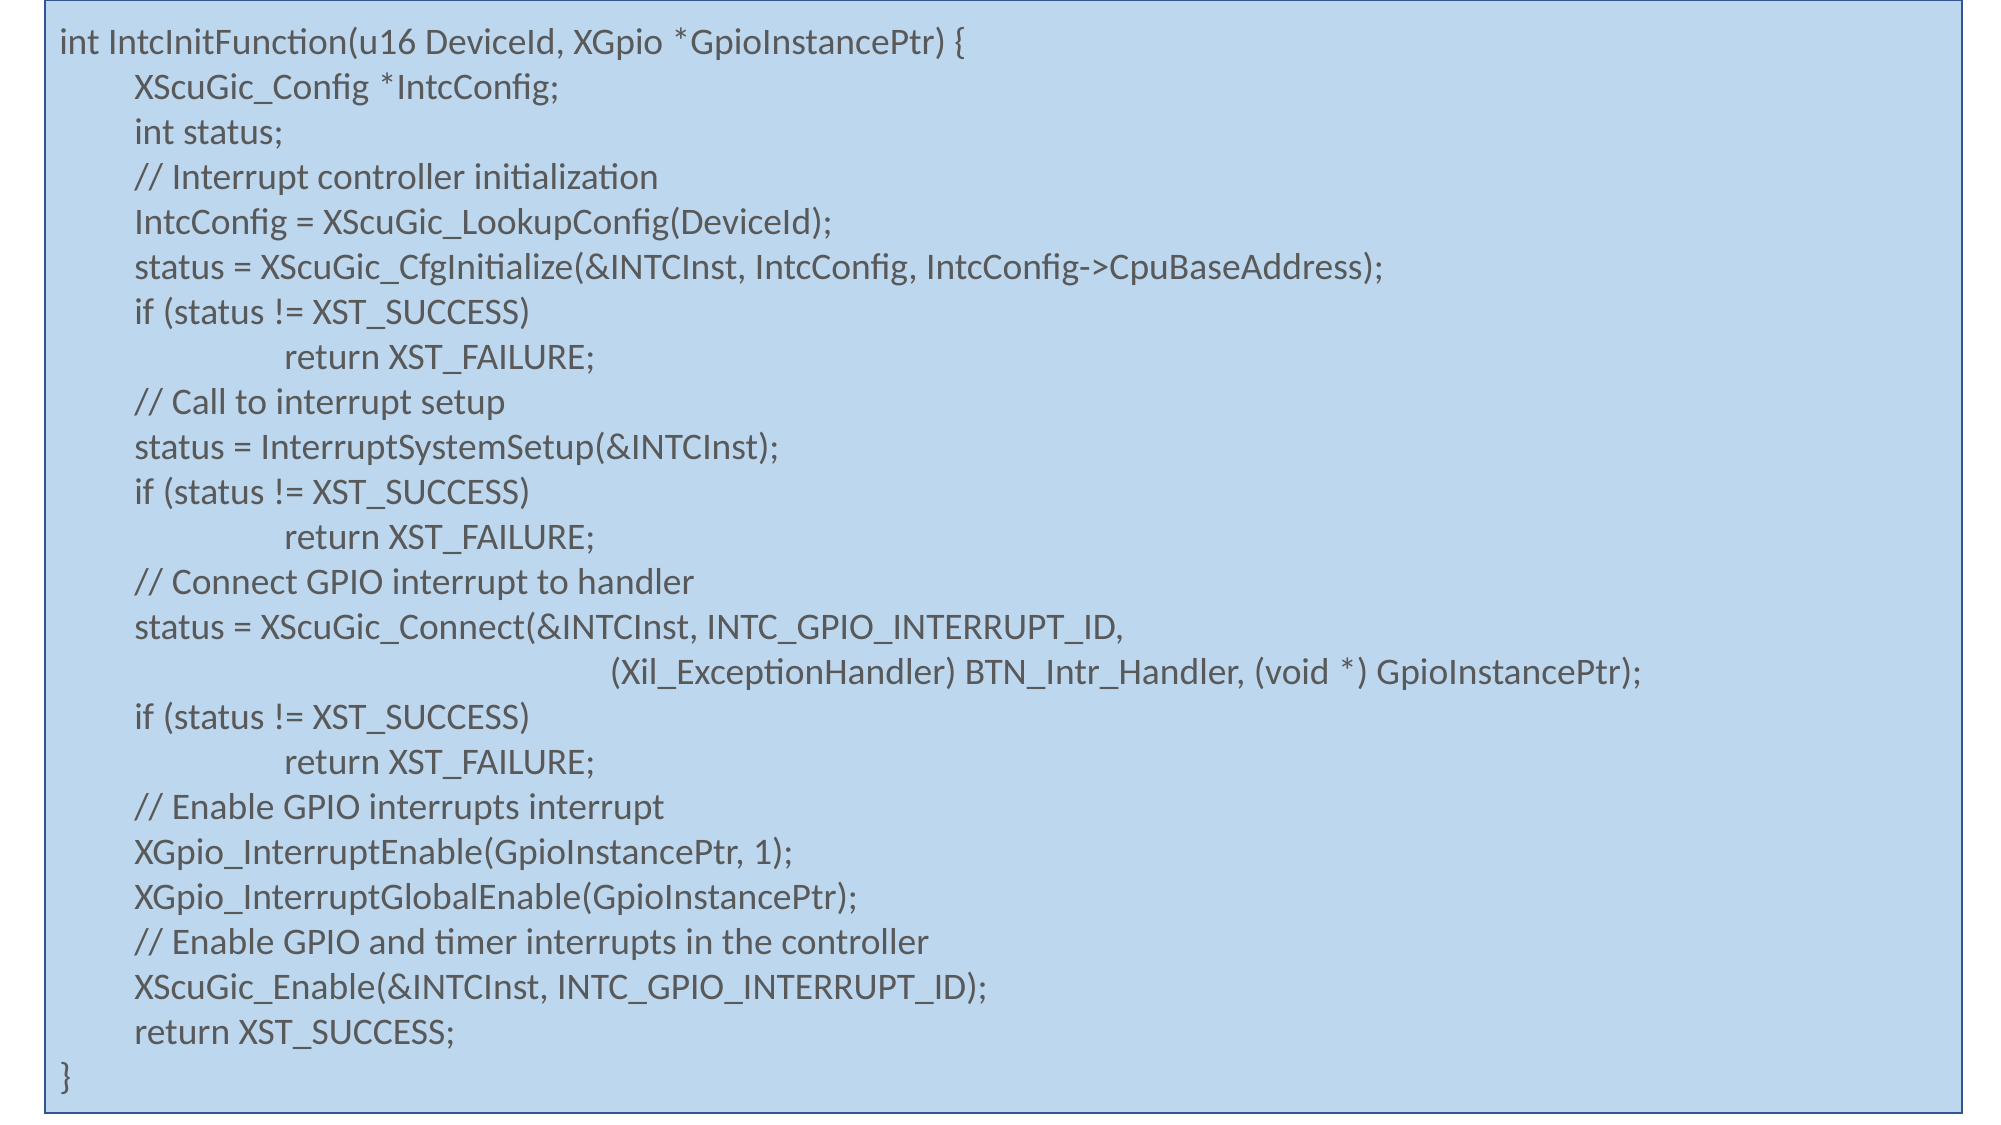

int IntcInitFunction(u16 DeviceId, XGpio *GpioInstancePtr) {
XScuGic_Config *IntcConfig;
int status;
// Interrupt controller initialization
IntcConfig = XScuGic_LookupConfig(DeviceId);
status = XScuGic_CfgInitialize(&INTCInst, IntcConfig, IntcConfig->CpuBaseAddress);
if (status != XST_SUCCESS)
	return XST_FAILURE;
// Call to interrupt setup
status = InterruptSystemSetup(&INTCInst);
if (status != XST_SUCCESS)
	return XST_FAILURE;
// Connect GPIO interrupt to handler
status = XScuGic_Connect(&INTCInst, INTC_GPIO_INTERRUPT_ID,
			   (Xil_ExceptionHandler) BTN_Intr_Handler, (void *) GpioInstancePtr);
if (status != XST_SUCCESS)
	return XST_FAILURE;
// Enable GPIO interrupts interrupt
XGpio_InterruptEnable(GpioInstancePtr, 1);
XGpio_InterruptGlobalEnable(GpioInstancePtr);
// Enable GPIO and timer interrupts in the controller
XScuGic_Enable(&INTCInst, INTC_GPIO_INTERRUPT_ID);
return XST_SUCCESS;
}